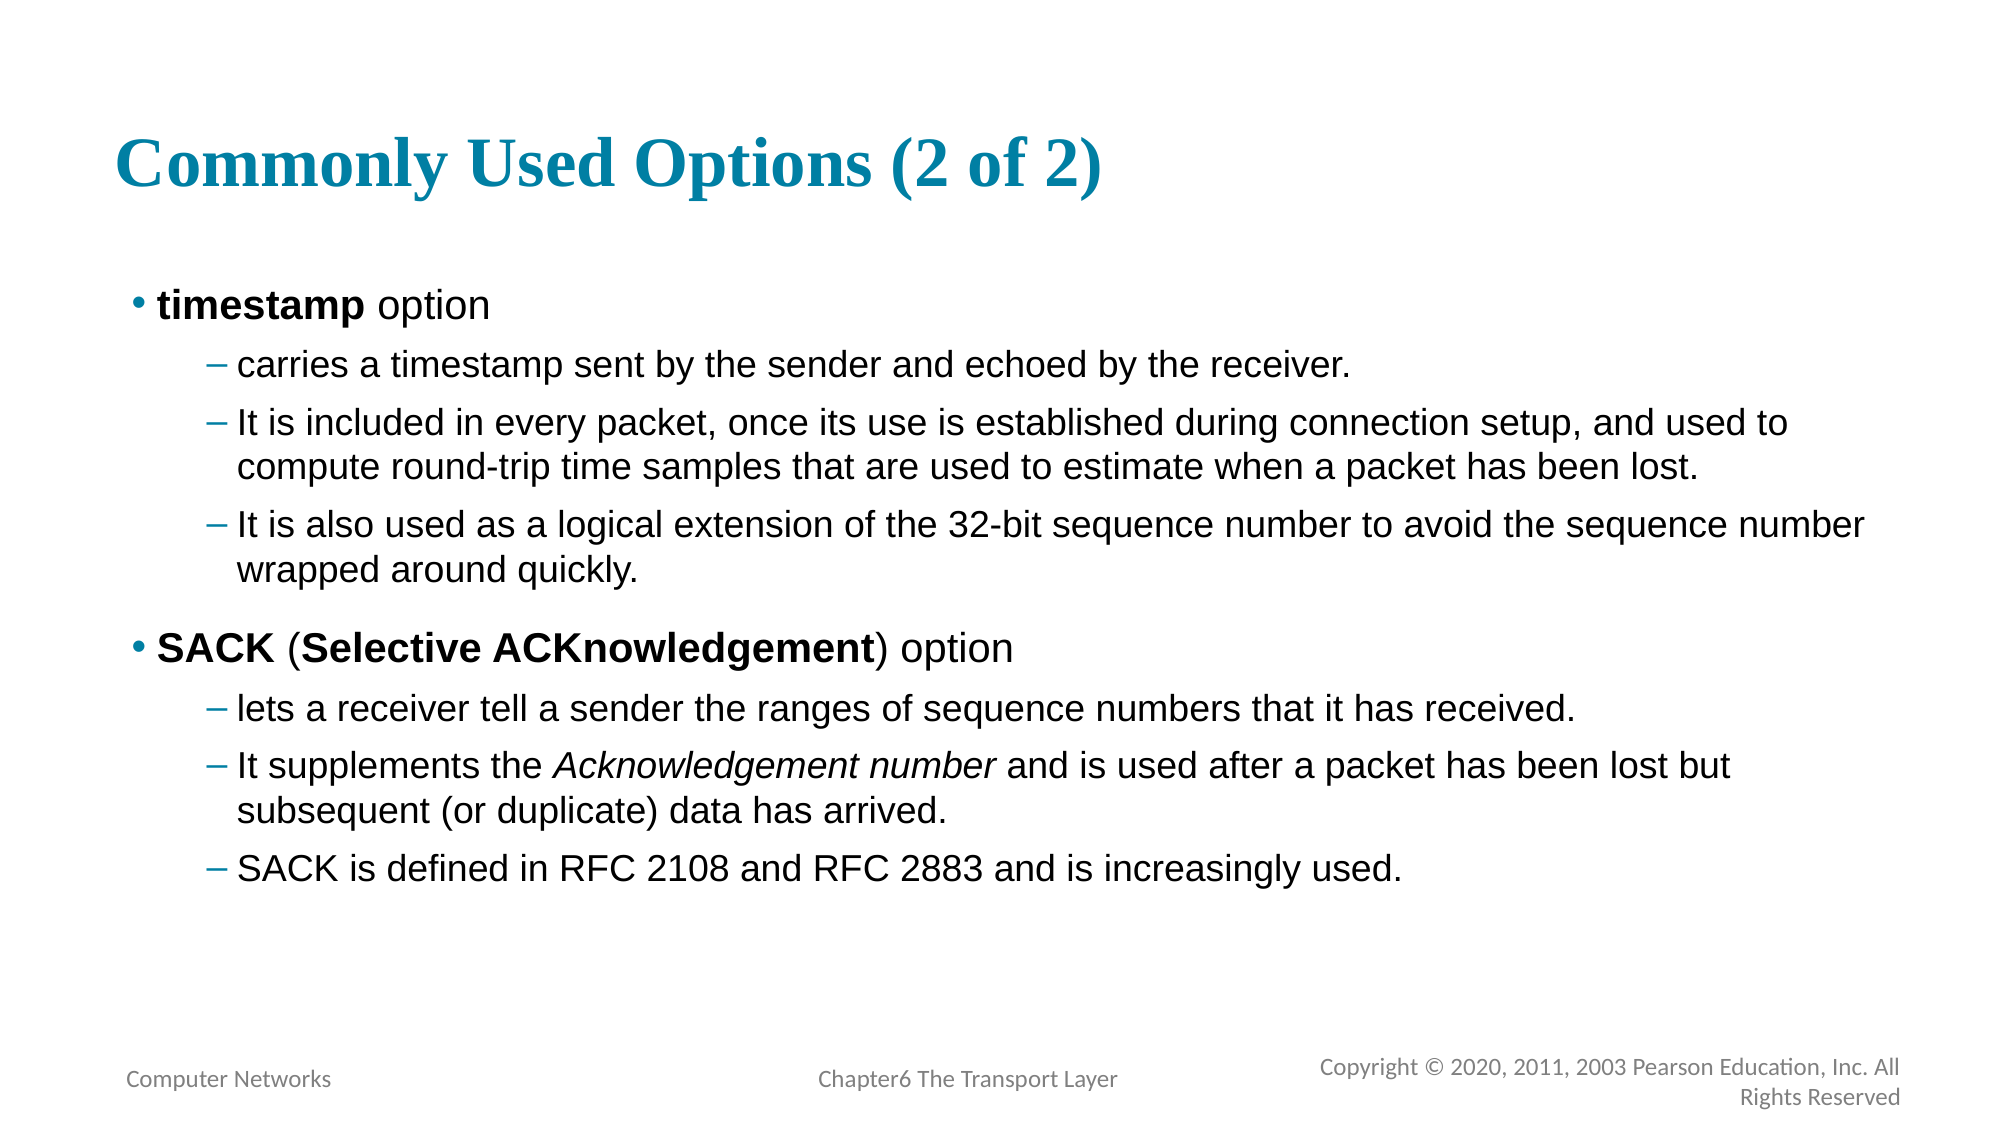

# Commonly Used Options (2 of 2)
timestamp option
carries a timestamp sent by the sender and echoed by the receiver.
It is included in every packet, once its use is established during connection setup, and used to compute round-trip time samples that are used to estimate when a packet has been lost.
It is also used as a logical extension of the 32-bit sequence number to avoid the sequence number wrapped around quickly.
SACK (Selective ACKnowledgement) option
lets a receiver tell a sender the ranges of sequence numbers that it has received.
It supplements the Acknowledgement number and is used after a packet has been lost but subsequent (or duplicate) data has arrived.
SACK is defined in RFC 2108 and RFC 2883 and is increasingly used.